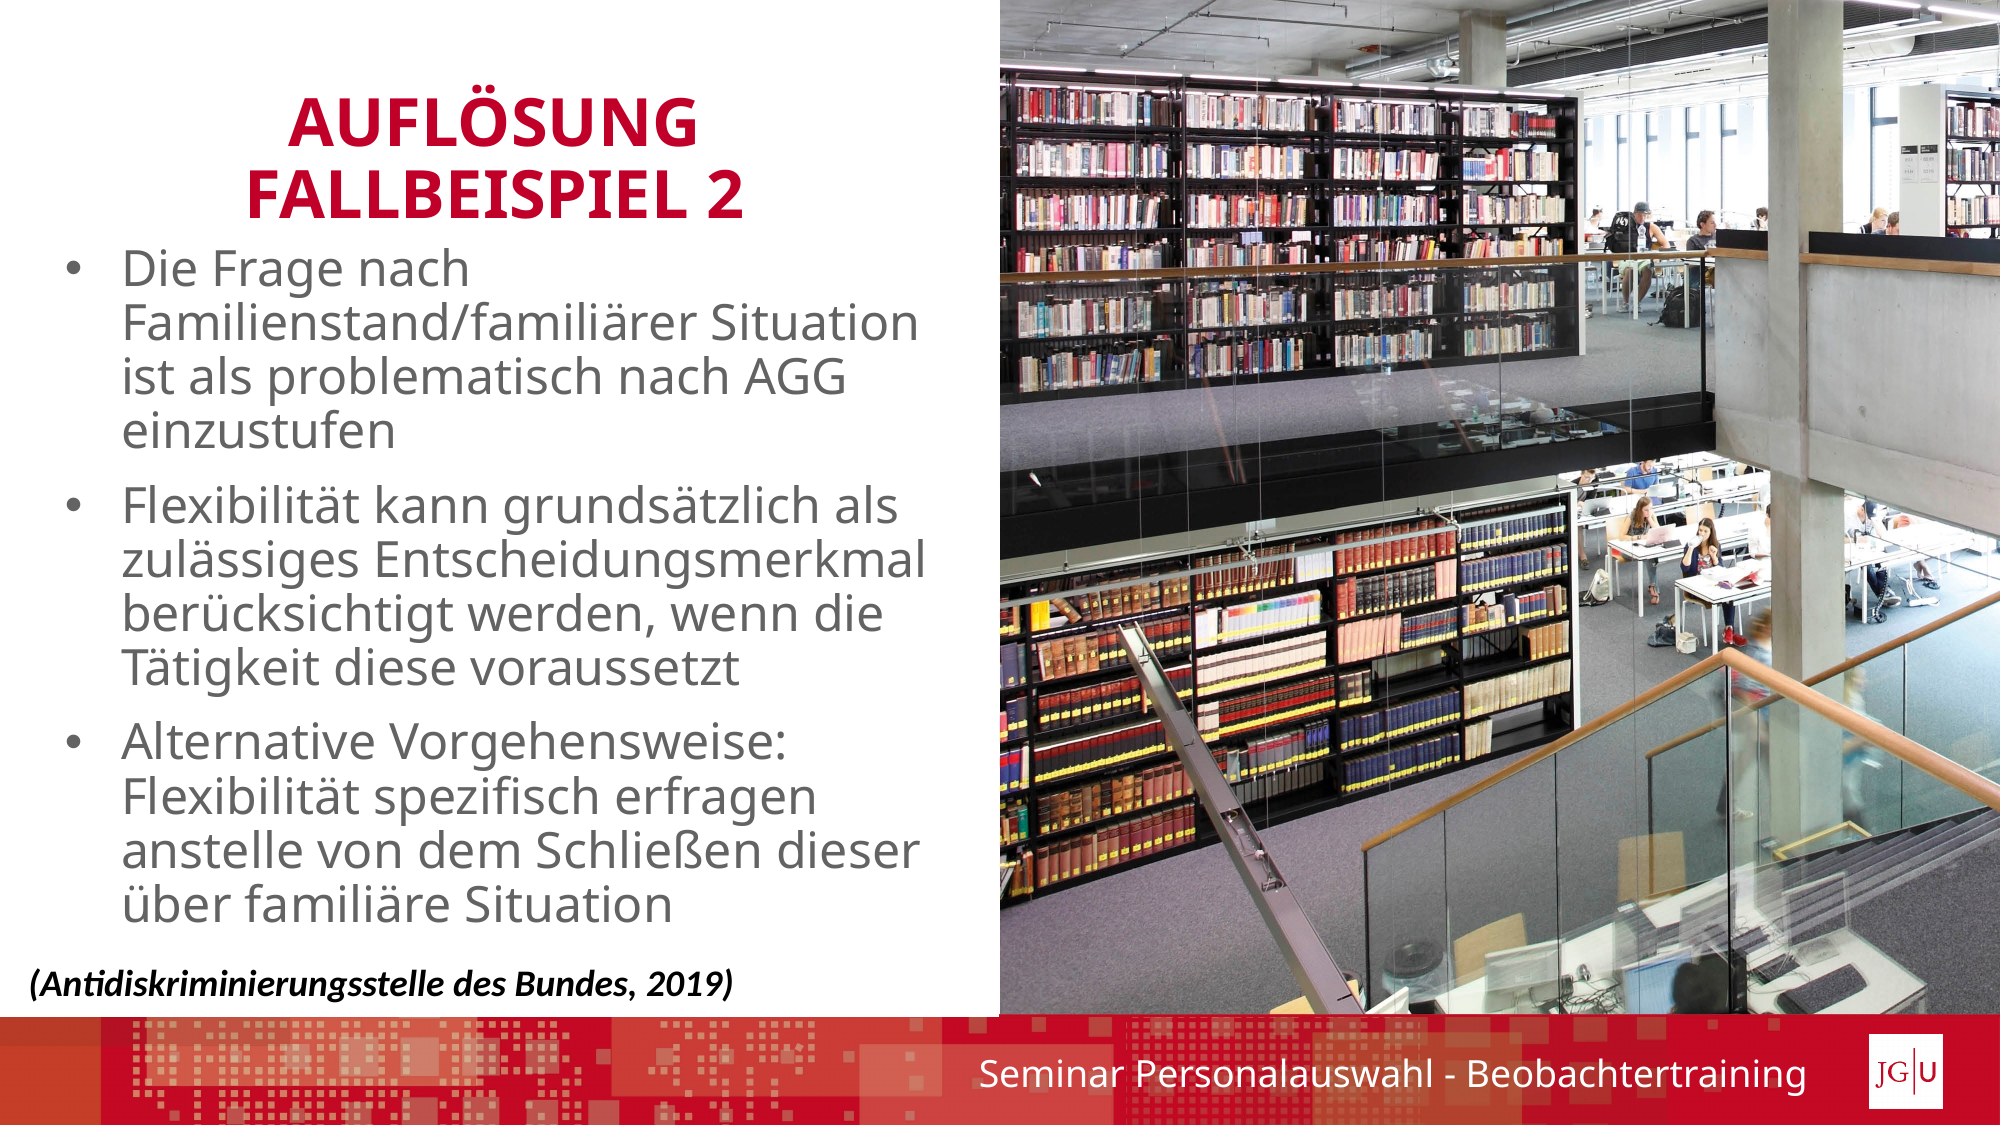

# Auflösung Fallbeispiel 2
Die Frage nach Familienstand/familiärer Situation ist als problematisch nach AGG einzustufen
Flexibilität kann grundsätzlich als zulässiges Entscheidungsmerkmal berücksichtigt werden, wenn die Tätigkeit diese voraussetzt
Alternative Vorgehensweise: Flexibilität spezifisch erfragen anstelle von dem Schließen dieser über familiäre Situation

(Antidiskriminierungsstelle des Bundes, 2019)
Seminar Personalauswahl - Beobachtertraining